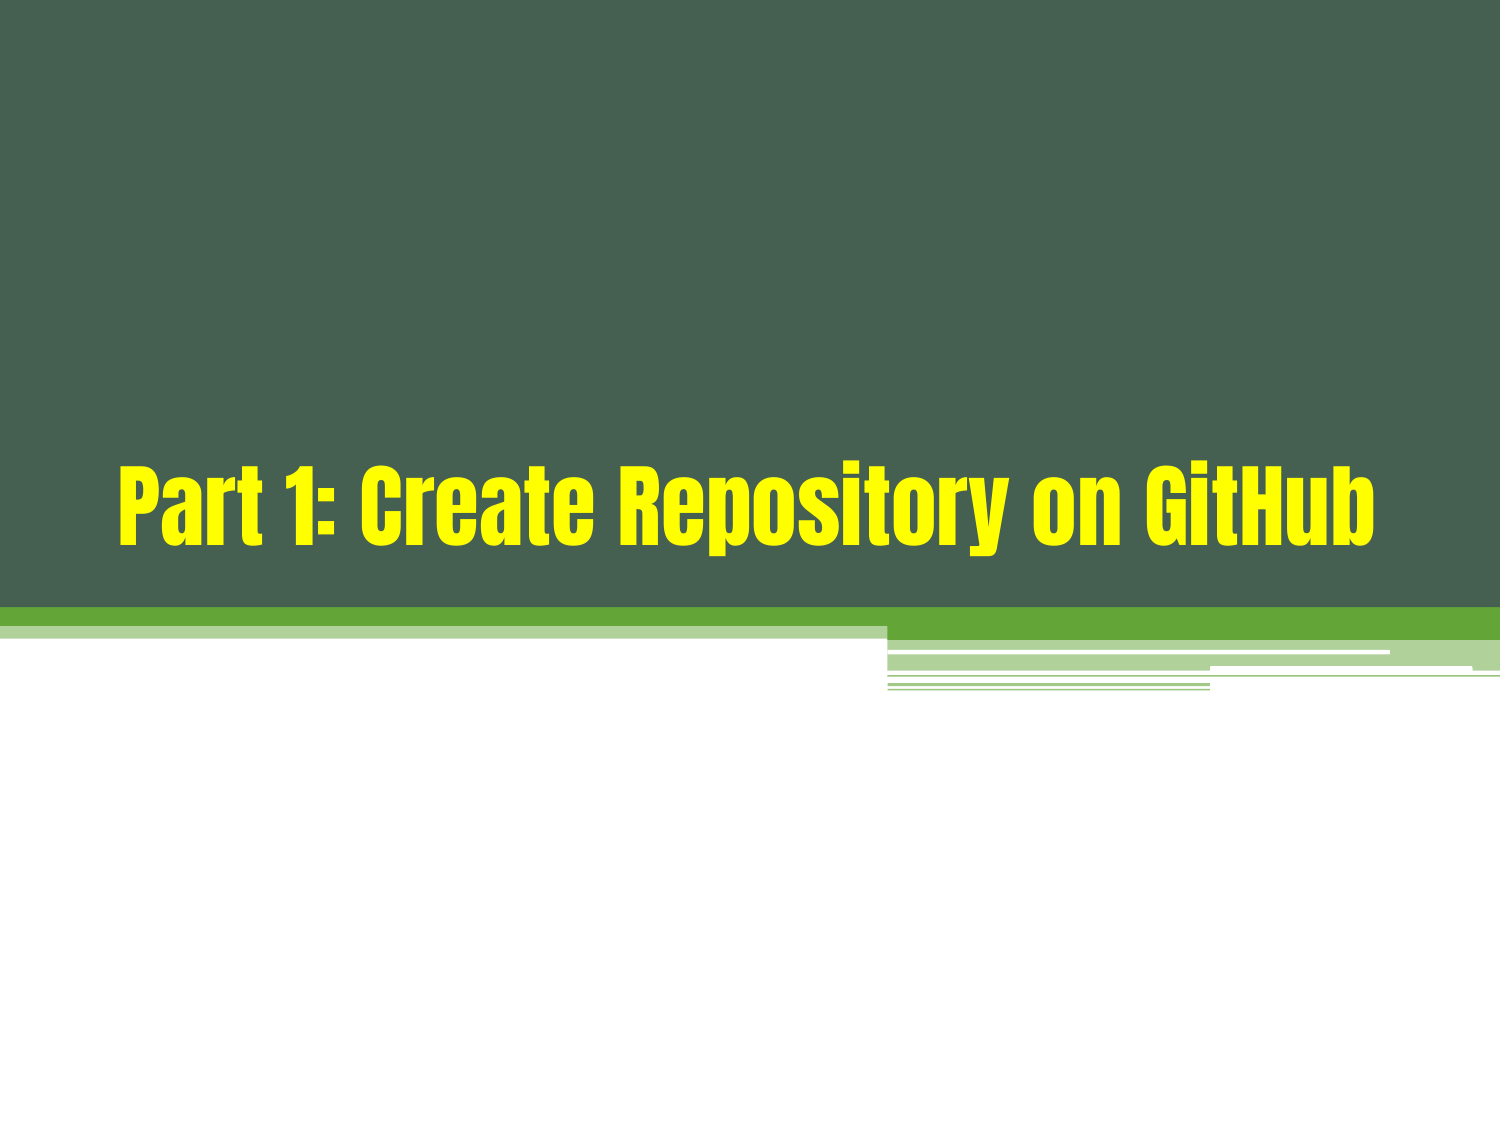

# Part 1: Create Repository on GitHub